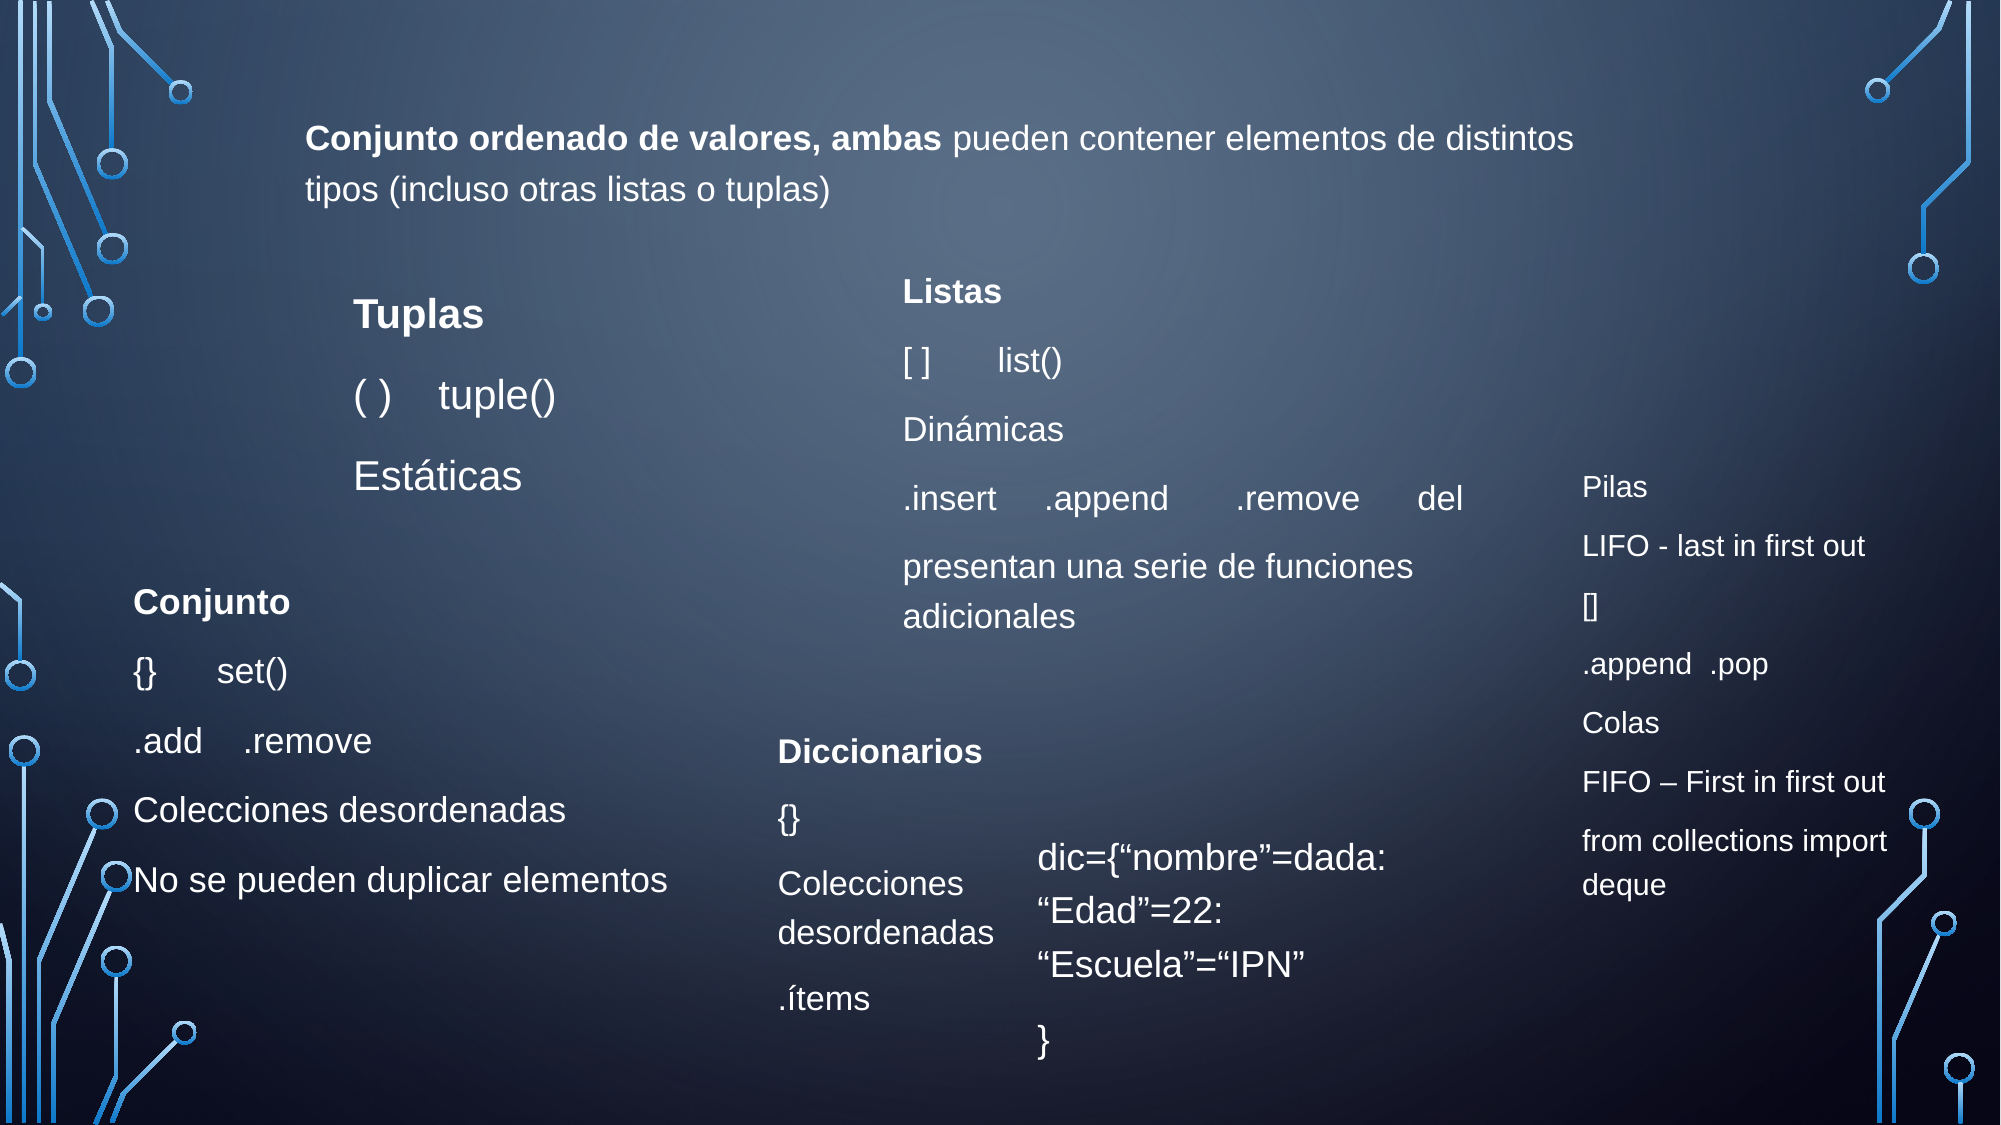

Conjunto ordenado de valores, ambas pueden contener elementos de distintos tipos (incluso otras listas o tuplas)
Listas
[ ]       list()
Dinámicas
.insert     .append       .remove      del
presentan una serie de funciones adicionales

Tuplas
( )    tuple()
Estáticas

Pilas
LIFO - last in first out
[]
.append  .pop
Colas
FIFO – First in first out
from collections import deque

Conjunto
{}      set()
.add    .remove
Colecciones desordenadas
No se pueden duplicar elementos

Diccionarios
{}
Colecciones desordenadas
.ítems

dic={“nombre”=dada: “Edad”=22: “Escuela”=“IPN”
}